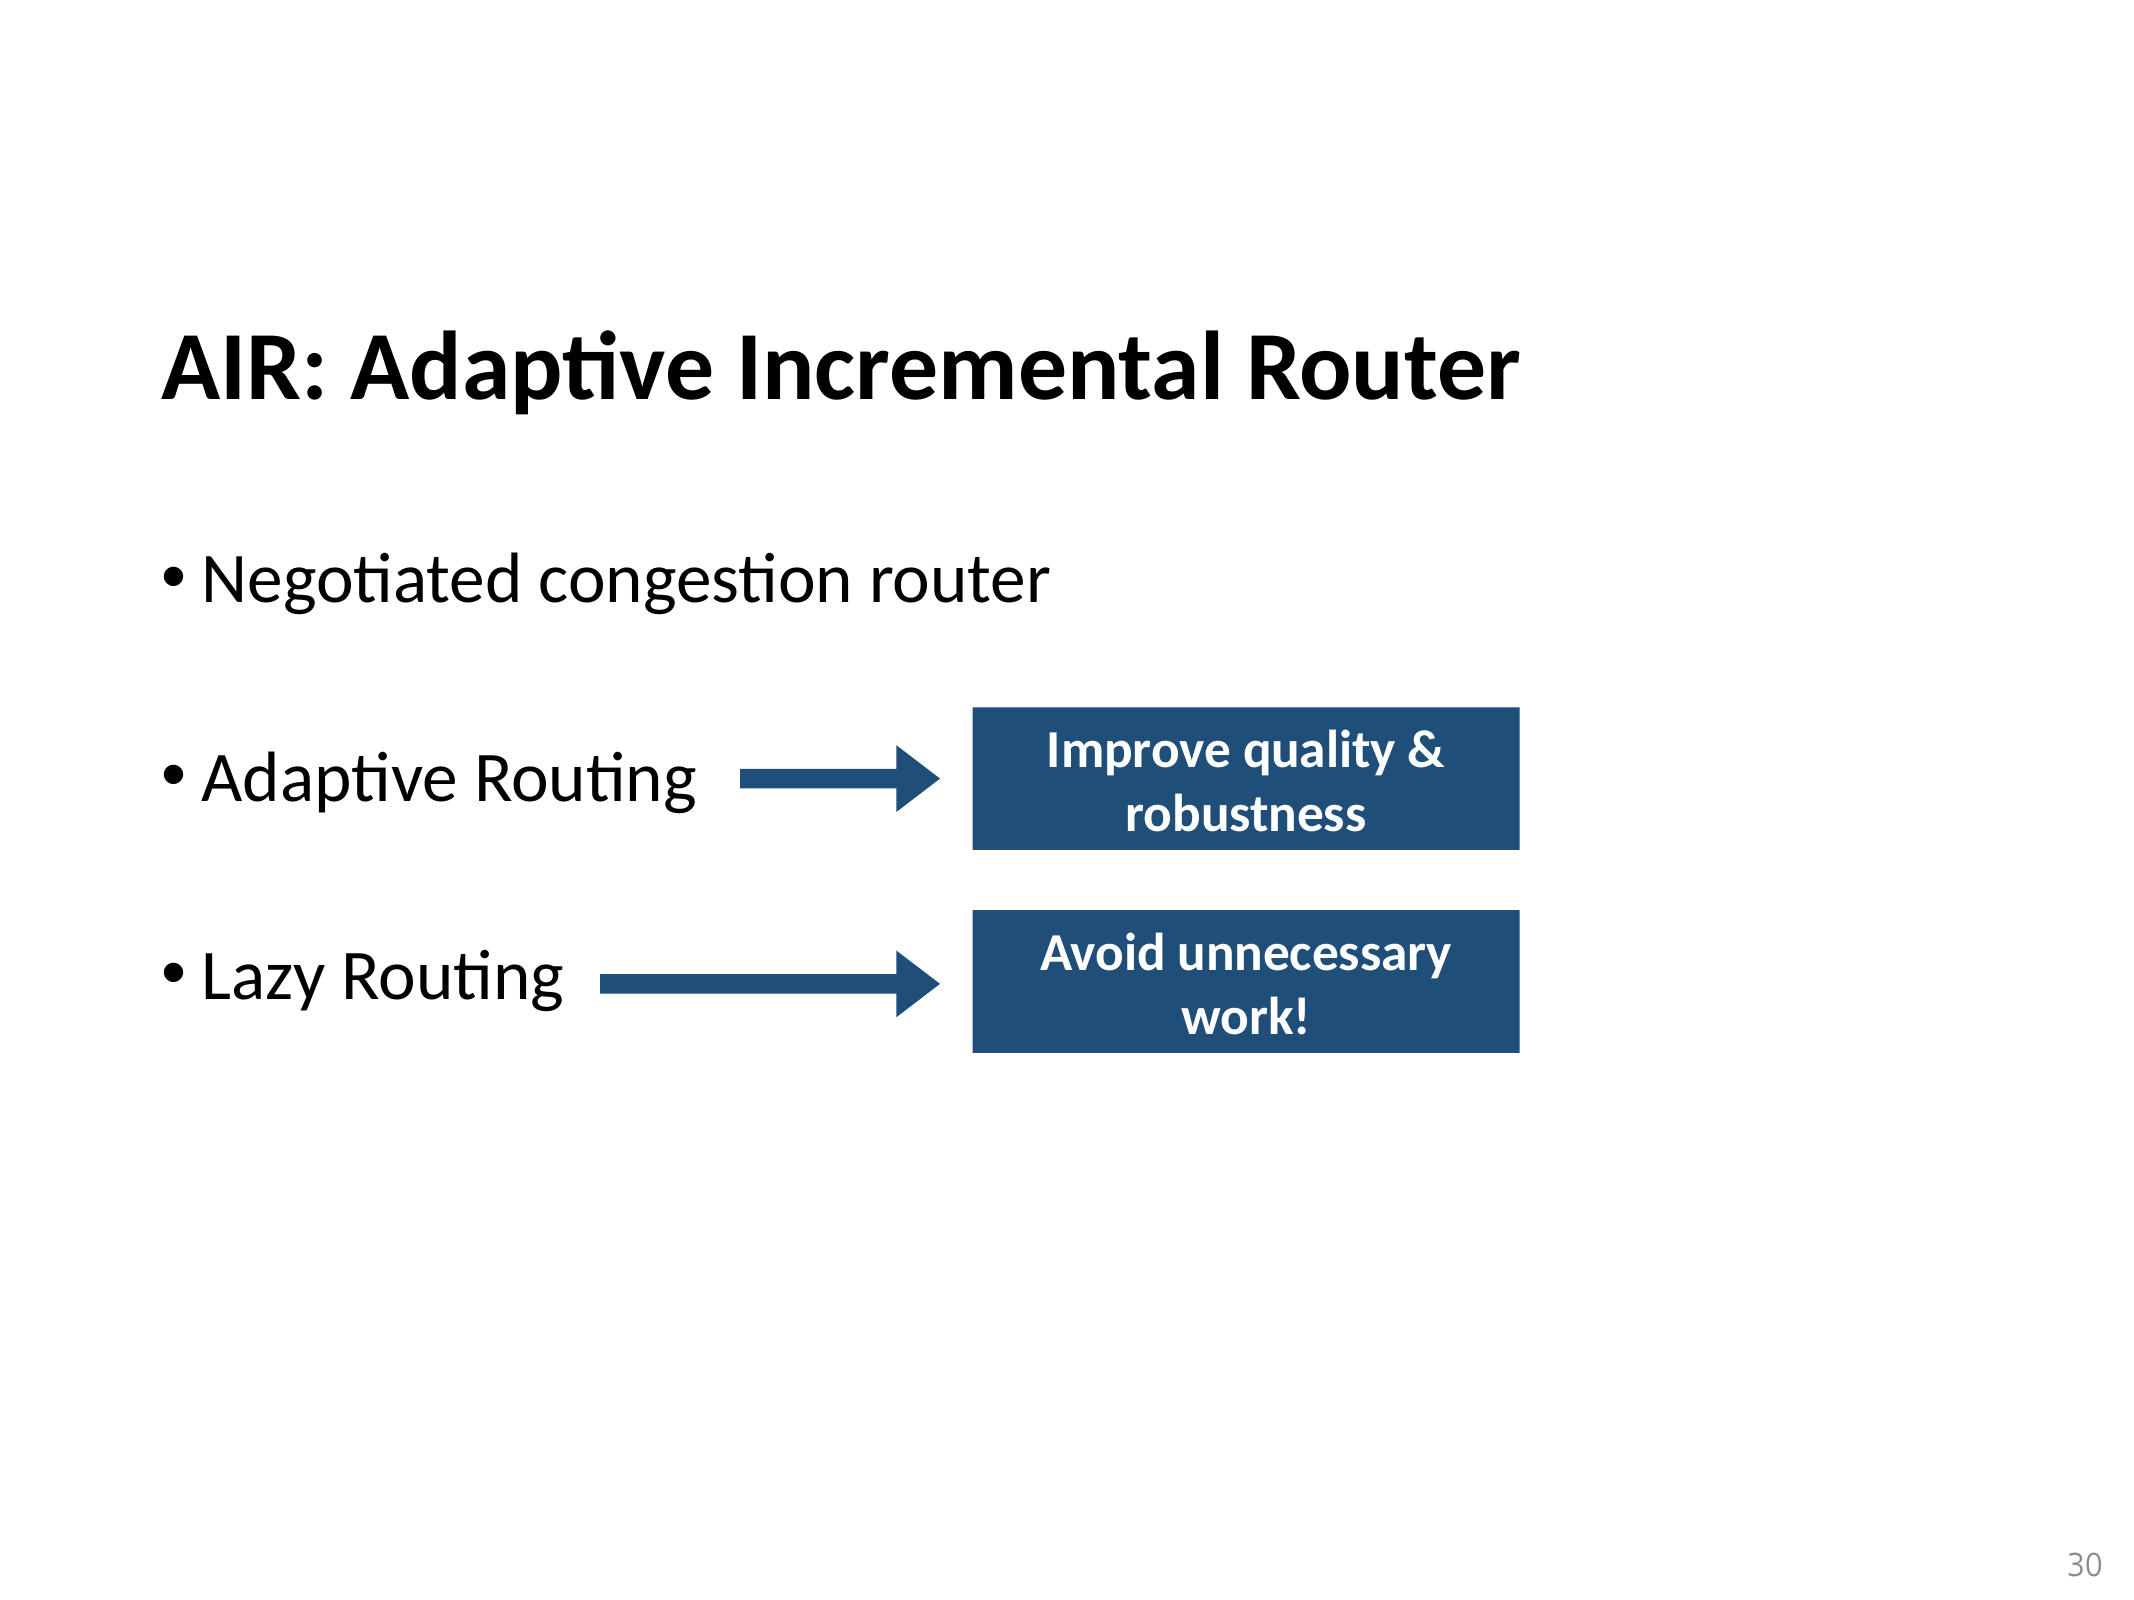

# AIR: Adaptive Incremental Router
Negotiated congestion router

Adaptive Routing

Lazy Routing
Improve quality & robustness

Avoid unnecessary work!

30